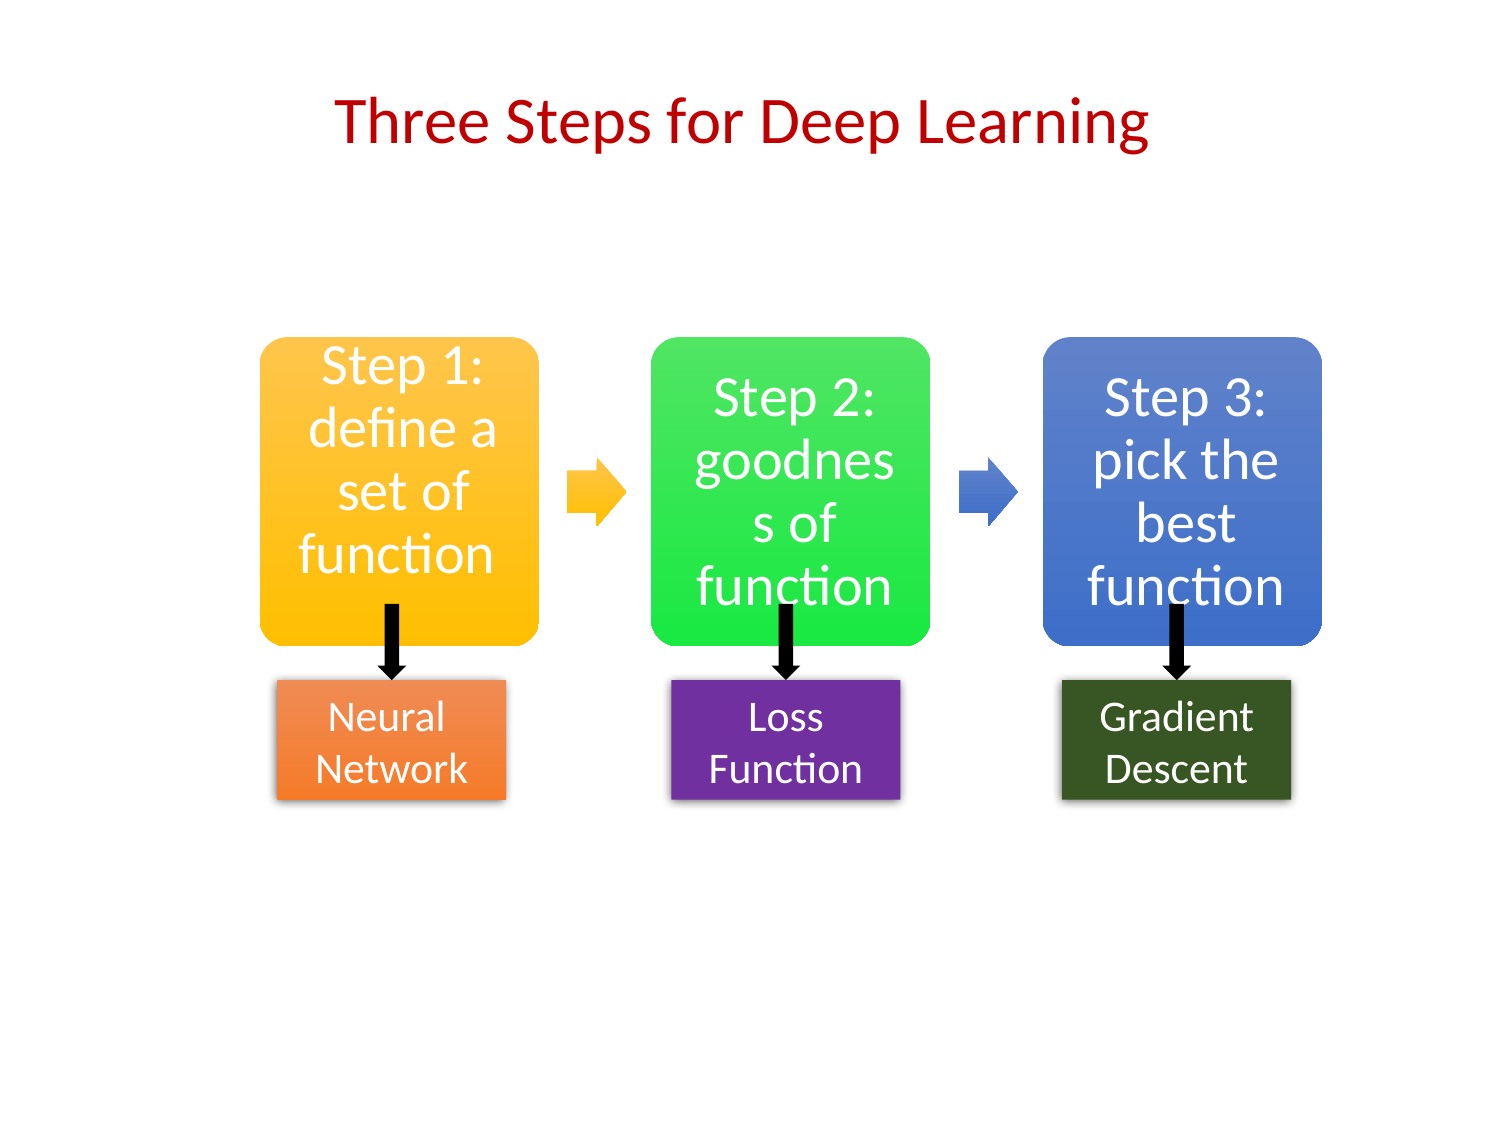

# Three Steps for Deep Learning
Step 1: define a set of function

Step 2: goodness of function

Step 3: pick the best function

Loss Function
Gradient Descent
Neural
Network
25